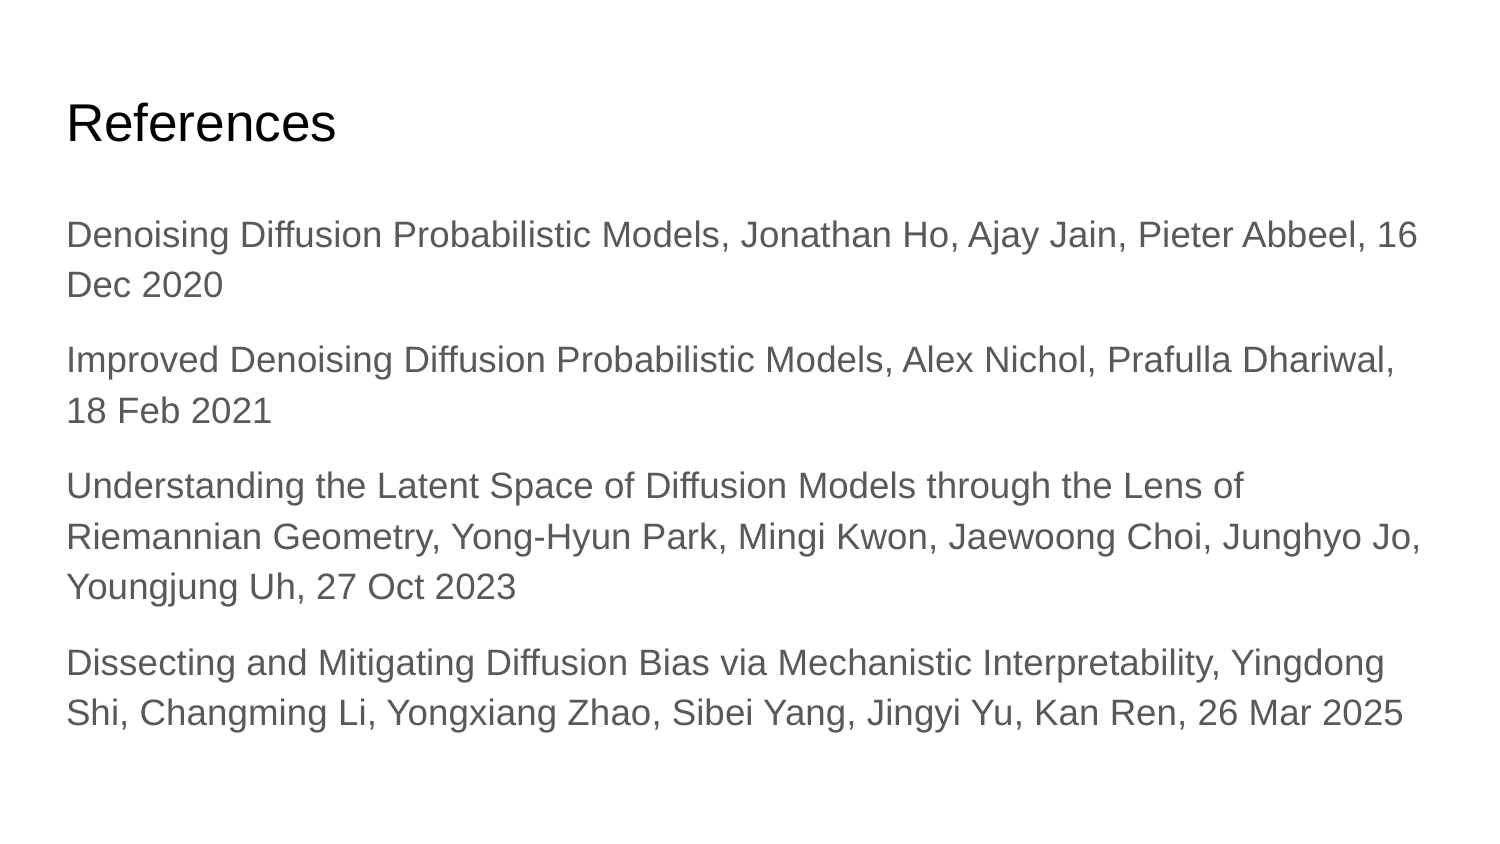

# References
Denoising Diffusion Probabilistic Models, Jonathan Ho, Ajay Jain, Pieter Abbeel, 16 Dec 2020
Improved Denoising Diffusion Probabilistic Models, Alex Nichol, Prafulla Dhariwal, 18 Feb 2021
Understanding the Latent Space of Diffusion Models through the Lens of Riemannian Geometry, Yong-Hyun Park, Mingi Kwon, Jaewoong Choi, Junghyo Jo, Youngjung Uh, 27 Oct 2023
Dissecting and Mitigating Diffusion Bias via Mechanistic Interpretability, Yingdong Shi, Changming Li, Yongxiang Zhao, Sibei Yang, Jingyi Yu, Kan Ren, 26 Mar 2025